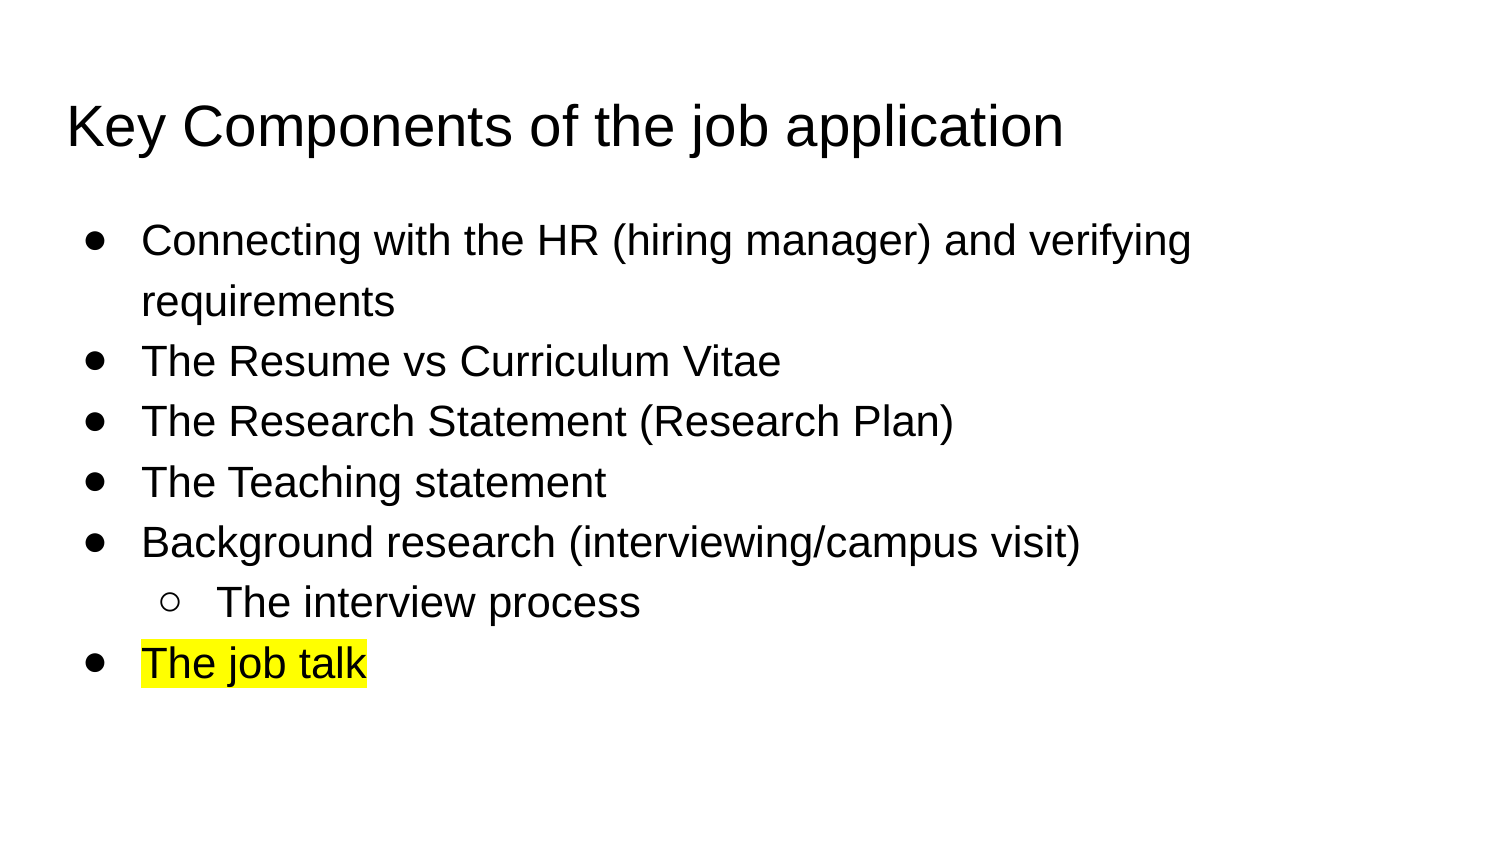

# Key Components of the job application
Connecting with the HR (hiring manager) and verifying requirements
The Resume vs Curriculum Vitae
The Research Statement (Research Plan)
The Teaching statement
Background research (interviewing/campus visit)
The interview process
The job talk